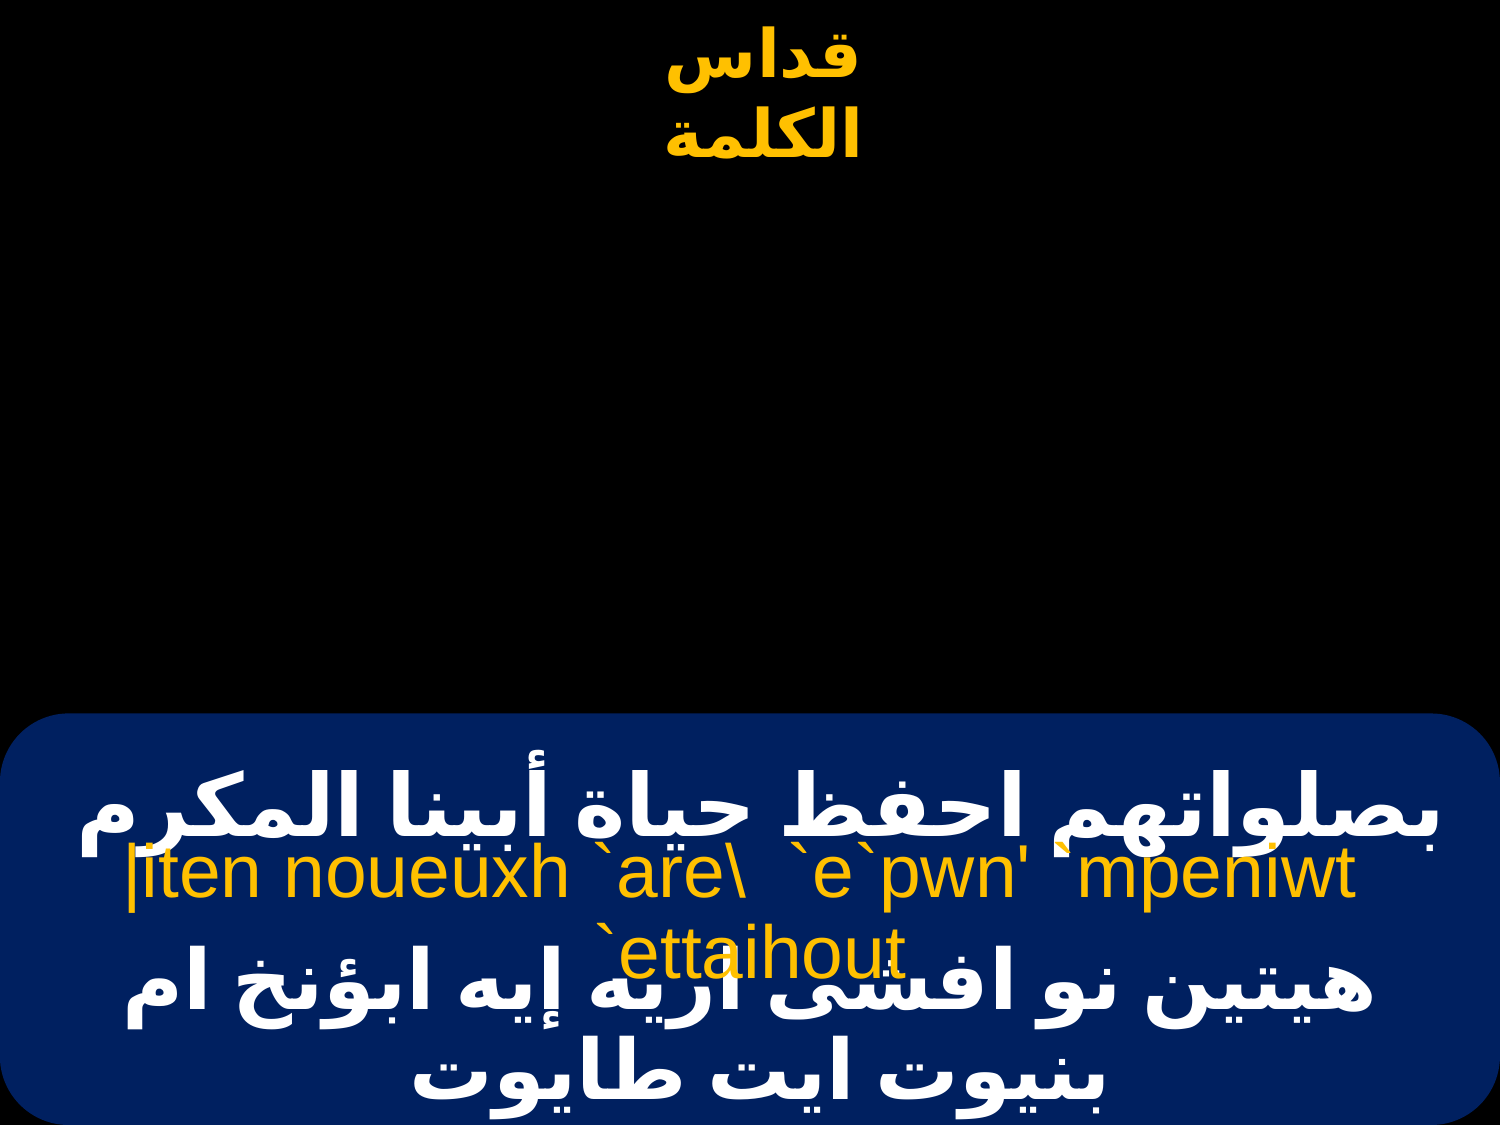

# بصلواتهم احفظ حياة أبينا المكرم
|iten noueuxh `are\  `e`pwn' `mpeniwt  `ettaihout
هيتين نو افشى اريه إيه ابؤنخ ام بنيوت ايت طايوت